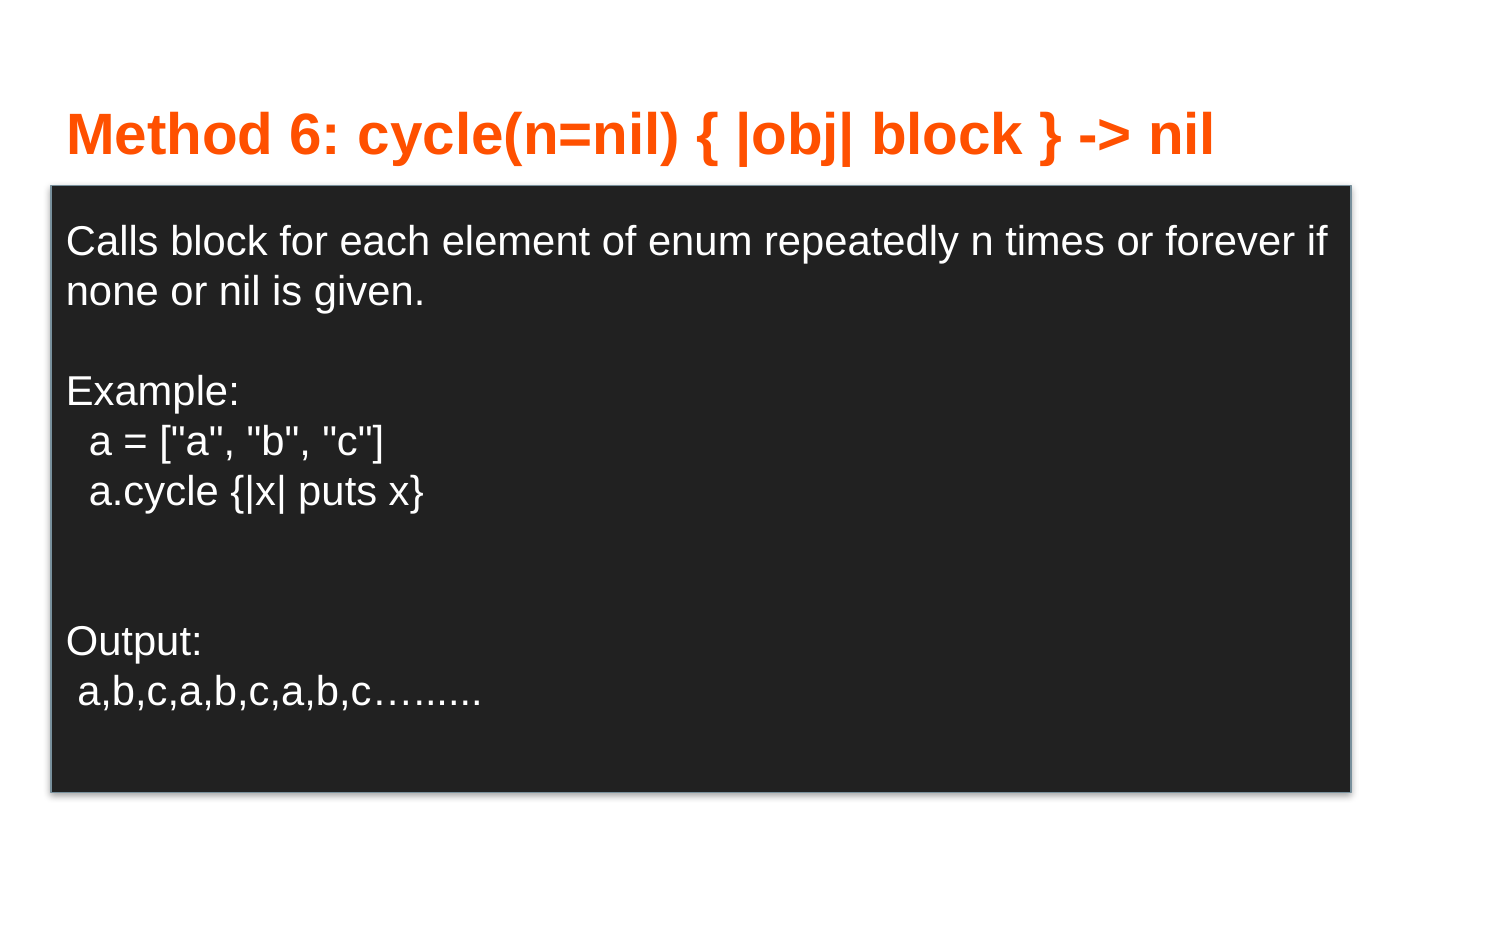

# Method 6: cycle(n=nil) { |obj| block } -> nil

Calls block for each element of enum repeatedly n times or forever if none or nil is given.

Example:
  a = ["a", "b", "c"]
  a.cycle {|x| puts x}

Output:
 a,b,c,a,b,c,a,b,c…......